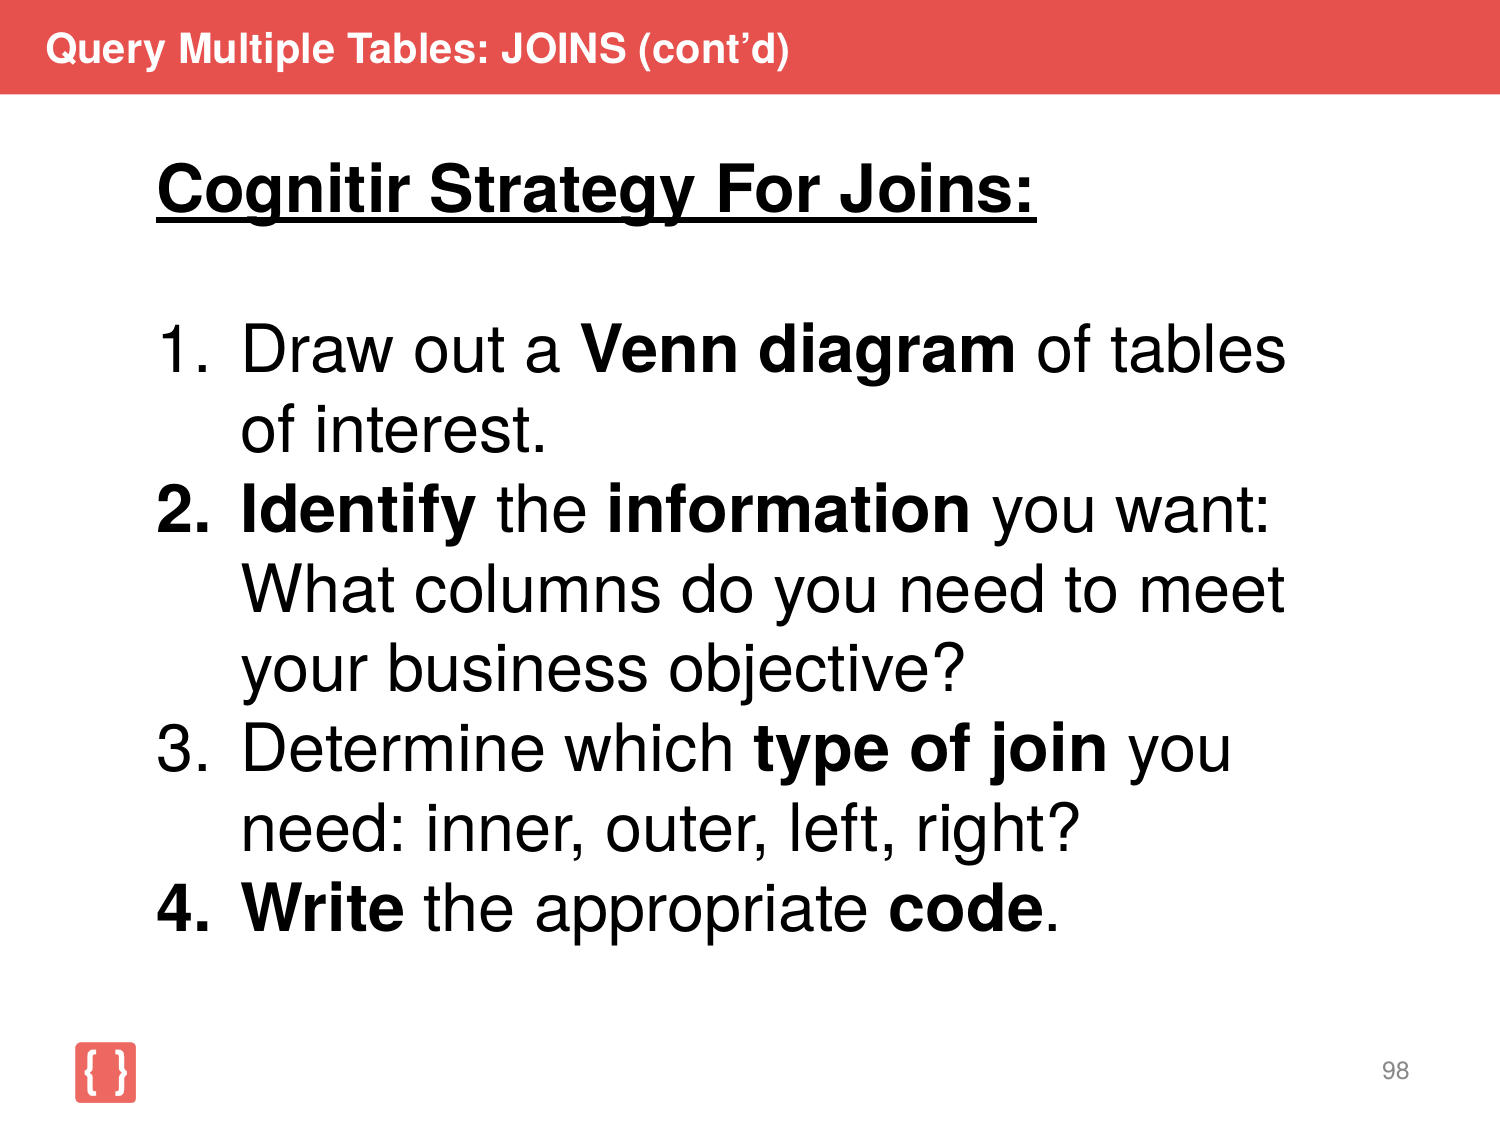

# Query Multiple Tables: JOINS (cont’d)
Cognitir Strategy For Joins:

Draw out a Venn diagram of tables of interest.
Identify the information you want: What columns do you need to meet your business objective?
Determine which type of join you need: inner, outer, left, right?
Write the appropriate code.
98